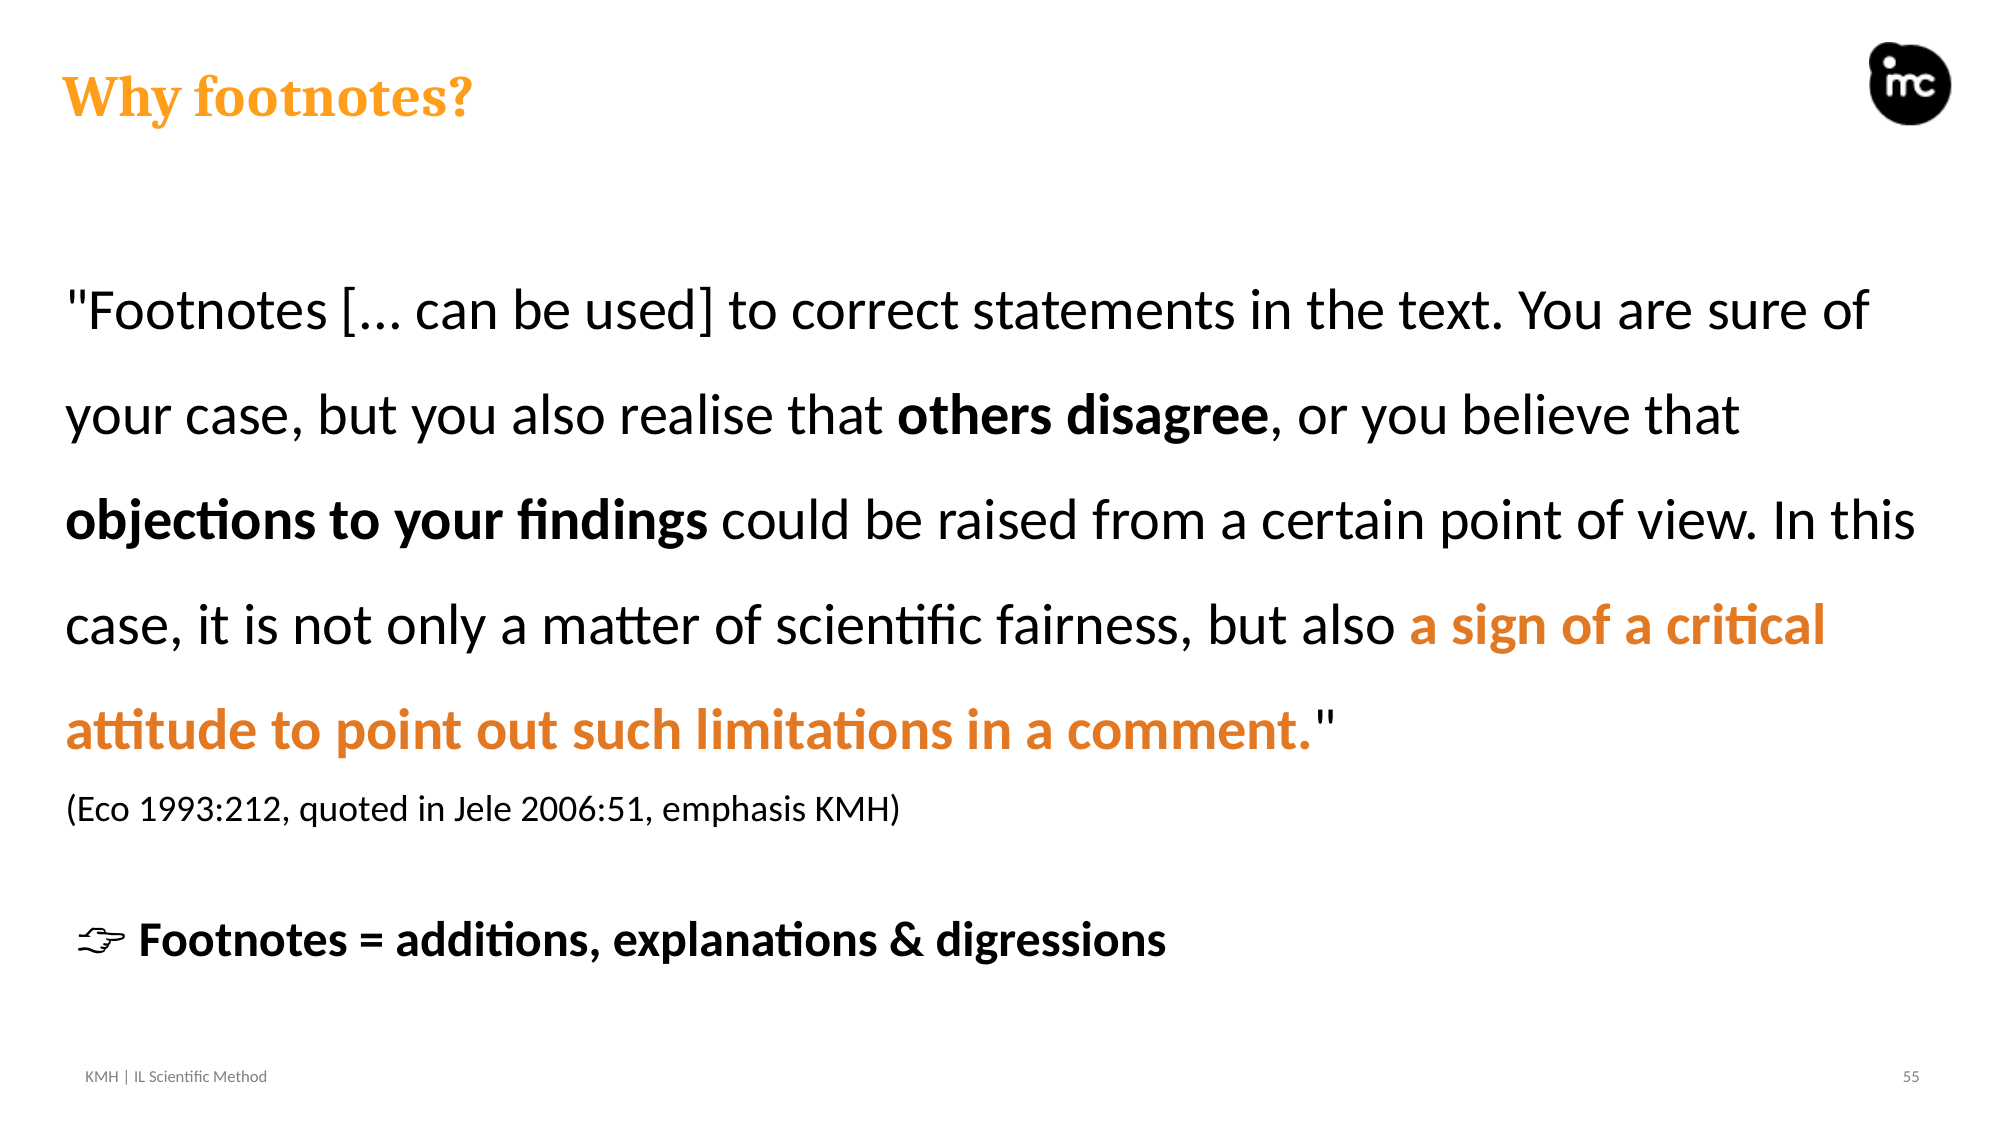

# Why footnotes?
"Footnotes [... can be used] to correct statements in the text. You are sure of your case, but you also realise that others disagree, or you believe that objections to your findings could be raised from a certain point of view. In this case, it is not only a matter of scientific fairness, but also a sign of a critical attitude to point out such limitations in a comment."
(Eco 1993:212, quoted in Jele 2006:51, emphasis KMH)

 👉 Footnotes = additions, explanations & digressions